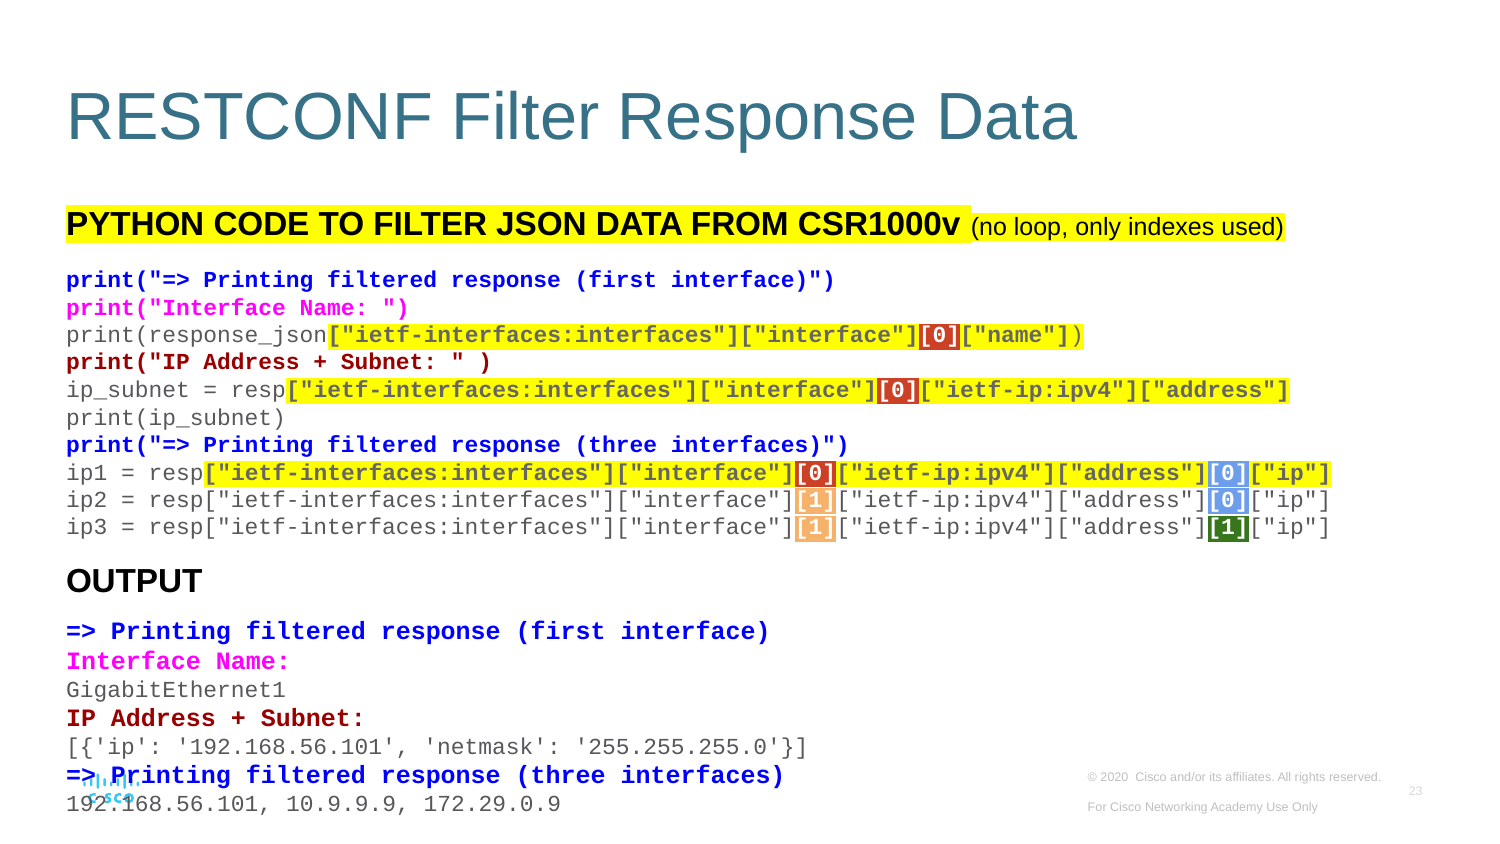

# RESTCONF Filter Response Data
PYTHON CODE TO FILTER JSON DATA FROM CSR1000v (no loop, only indexes used)

print("=> Printing filtered response (first interface)")
print("Interface Name: ")
print(response_json["ietf-interfaces:interfaces"]["interface"][0]["name"])
print("IP Address + Subnet: " )
ip_subnet = resp["ietf-interfaces:interfaces"]["interface"][0]["ietf-ip:ipv4"]["address"]
print(ip_subnet)
print("=> Printing filtered response (three interfaces)")
ip1 = resp["ietf-interfaces:interfaces"]["interface"][0]["ietf-ip:ipv4"]["address"][0]["ip"]
ip2 = resp["ietf-interfaces:interfaces"]["interface"][1]["ietf-ip:ipv4"]["address"][0]["ip"]
ip3 = resp["ietf-interfaces:interfaces"]["interface"][1]["ietf-ip:ipv4"]["address"][1]["ip"]

OUTPUT
=> Printing filtered response (first interface)
Interface Name:
GigabitEthernet1
IP Address + Subnet:
[{'ip': '192.168.56.101', 'netmask': '255.255.255.0'}]
=> Printing filtered response (three interfaces)
192.168.56.101, 10.9.9.9, 172.29.0.9